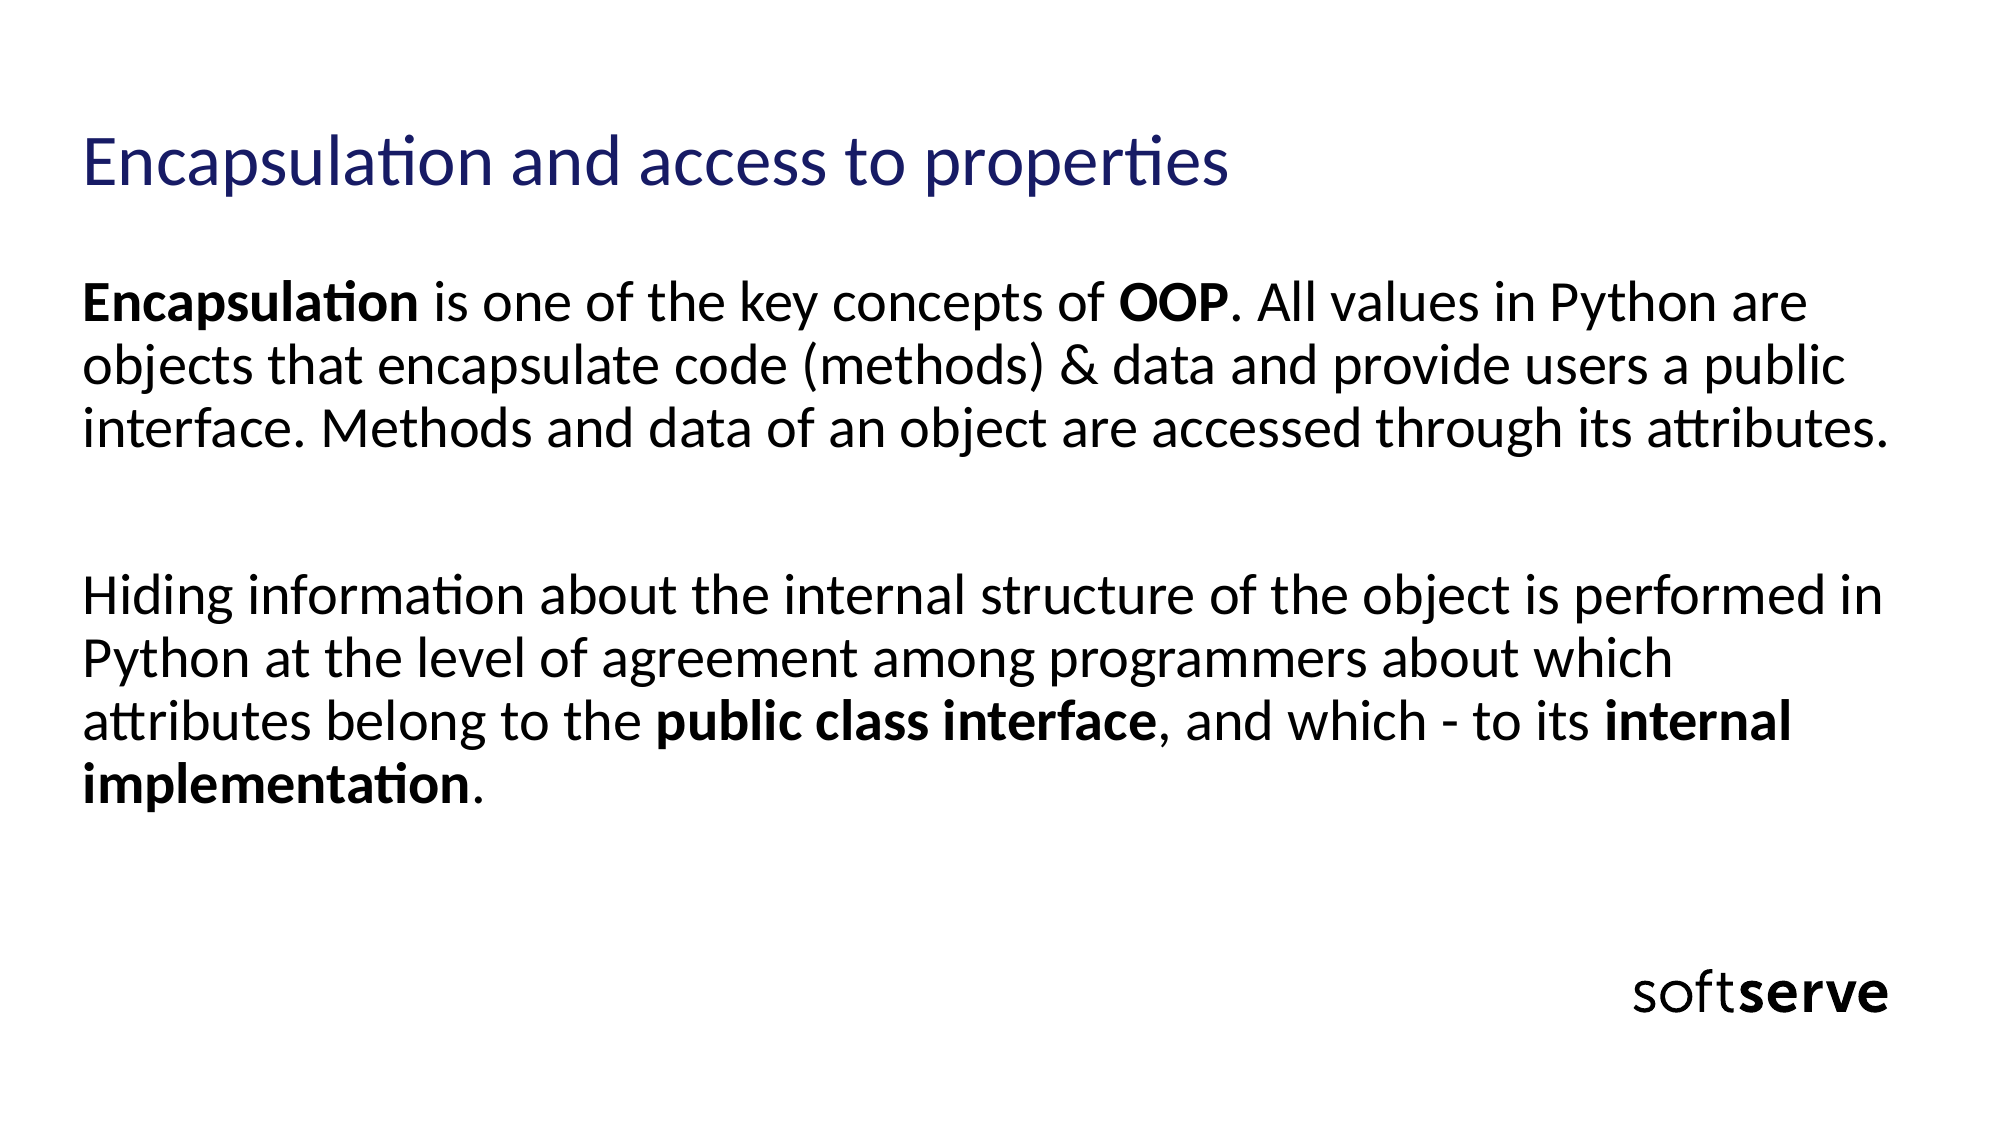

# Encapsulation and access to properties
Encapsulation is one of the key concepts of OOP. All values in Python are objects that encapsulate code (methods) & data and provide users a public interface. Methods and data of an object are accessed through its attributes.

Hiding information about the internal structure of the object is performed in Python at the level of agreement among programmers about which attributes belong to the public class interface, and which - to its internal implementation.